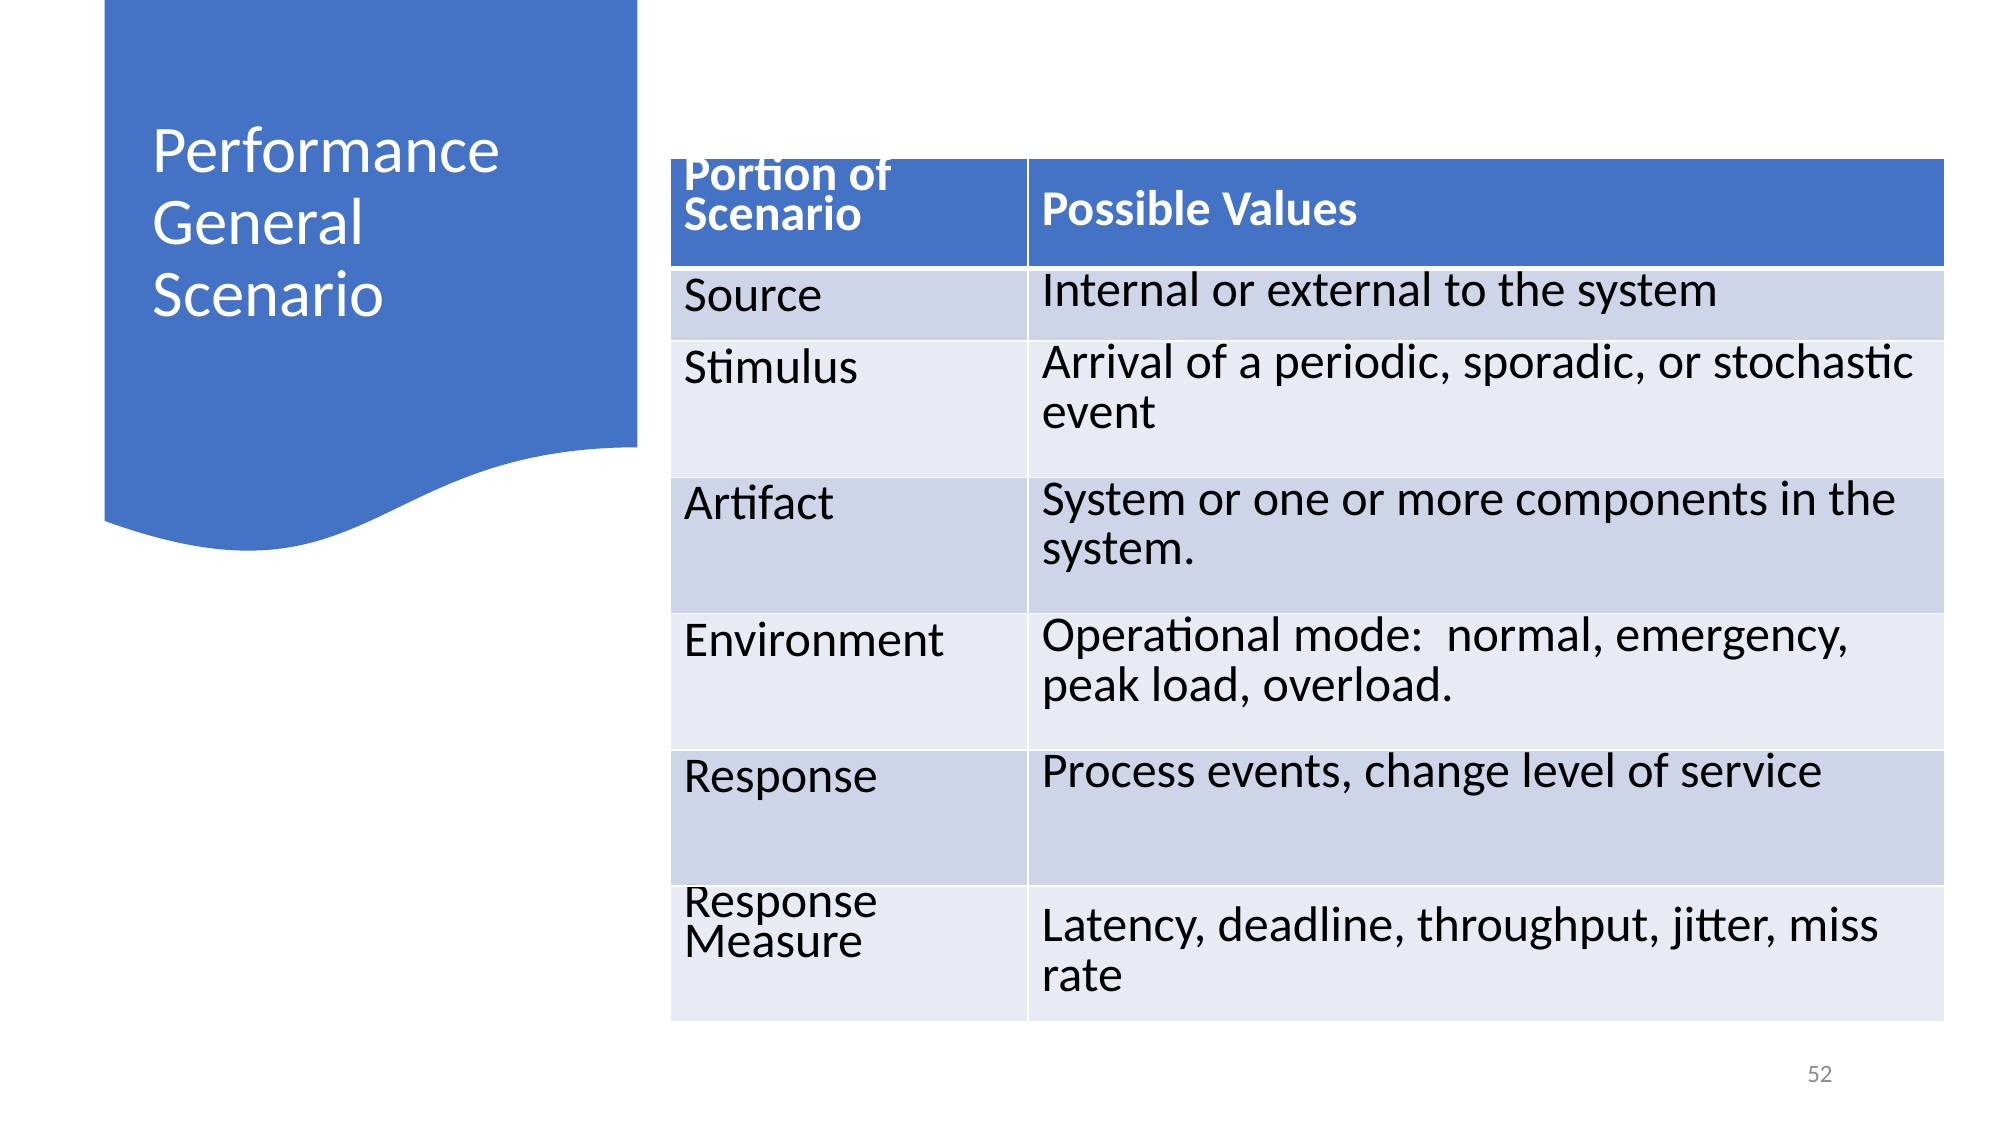

# Performance General Scenario
| Portion of Scenario | Possible Values |
| --- | --- |
| Source | Internal or external to the system |
| Stimulus | Arrival of a periodic, sporadic, or stochastic event |
| Artifact | System or one or more components in the system. |
| Environment | Operational mode: normal, emergency, peak load, overload. |
| Response | Process events, change level of service |
| Response Measure | Latency, deadline, throughput, jitter, miss rate |
52